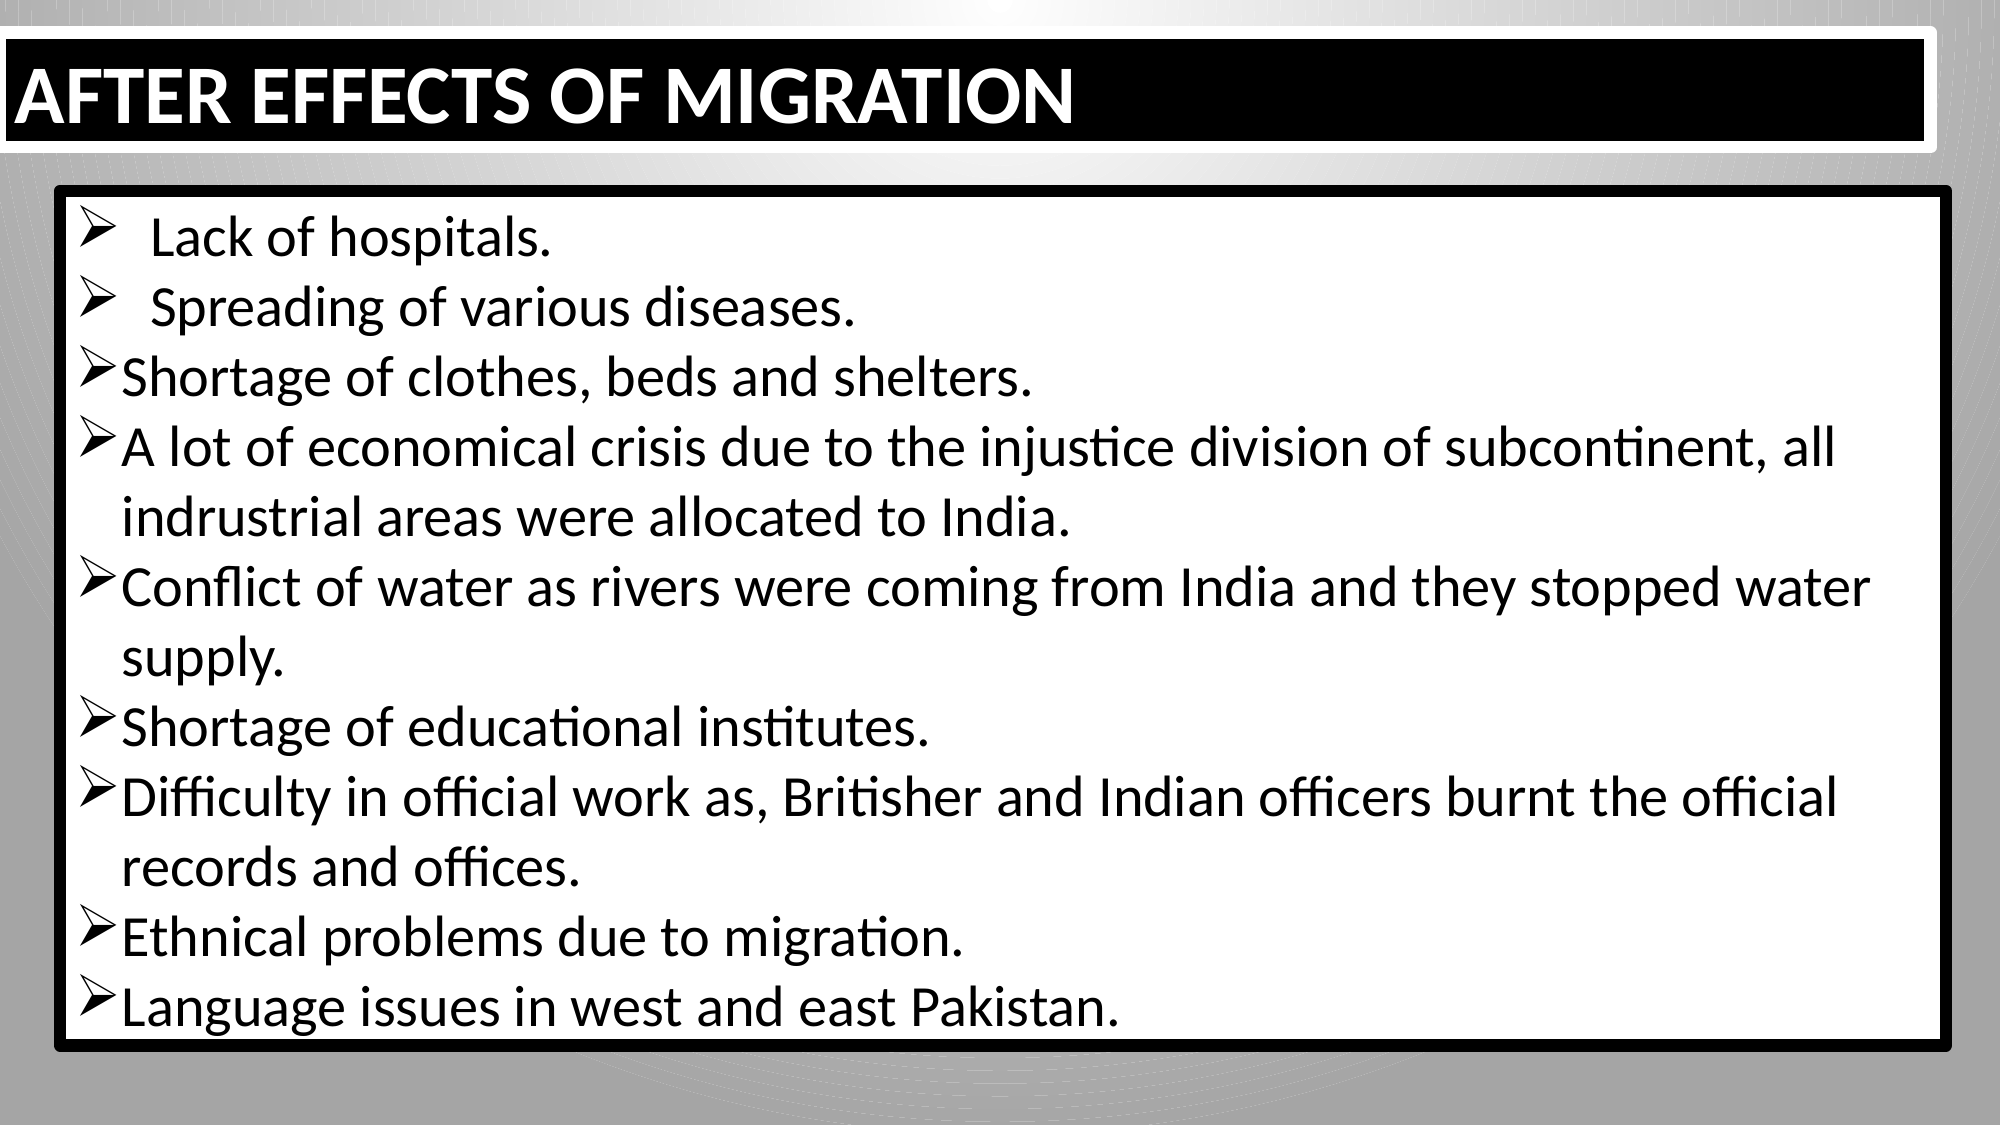

AFTER EFFECTS OF MIGRATION
Lack of hospitals.
Spreading of various diseases.
Shortage of clothes, beds and shelters.
A lot of economical crisis due to the injustice division of subcontinent, all indrustrial areas were allocated to India.
Conflict of water as rivers were coming from India and they stopped water supply.
Shortage of educational institutes.
Difficulty in official work as, Britisher and Indian officers burnt the official records and offices.
Ethnical problems due to migration.
Language issues in west and east Pakistan.